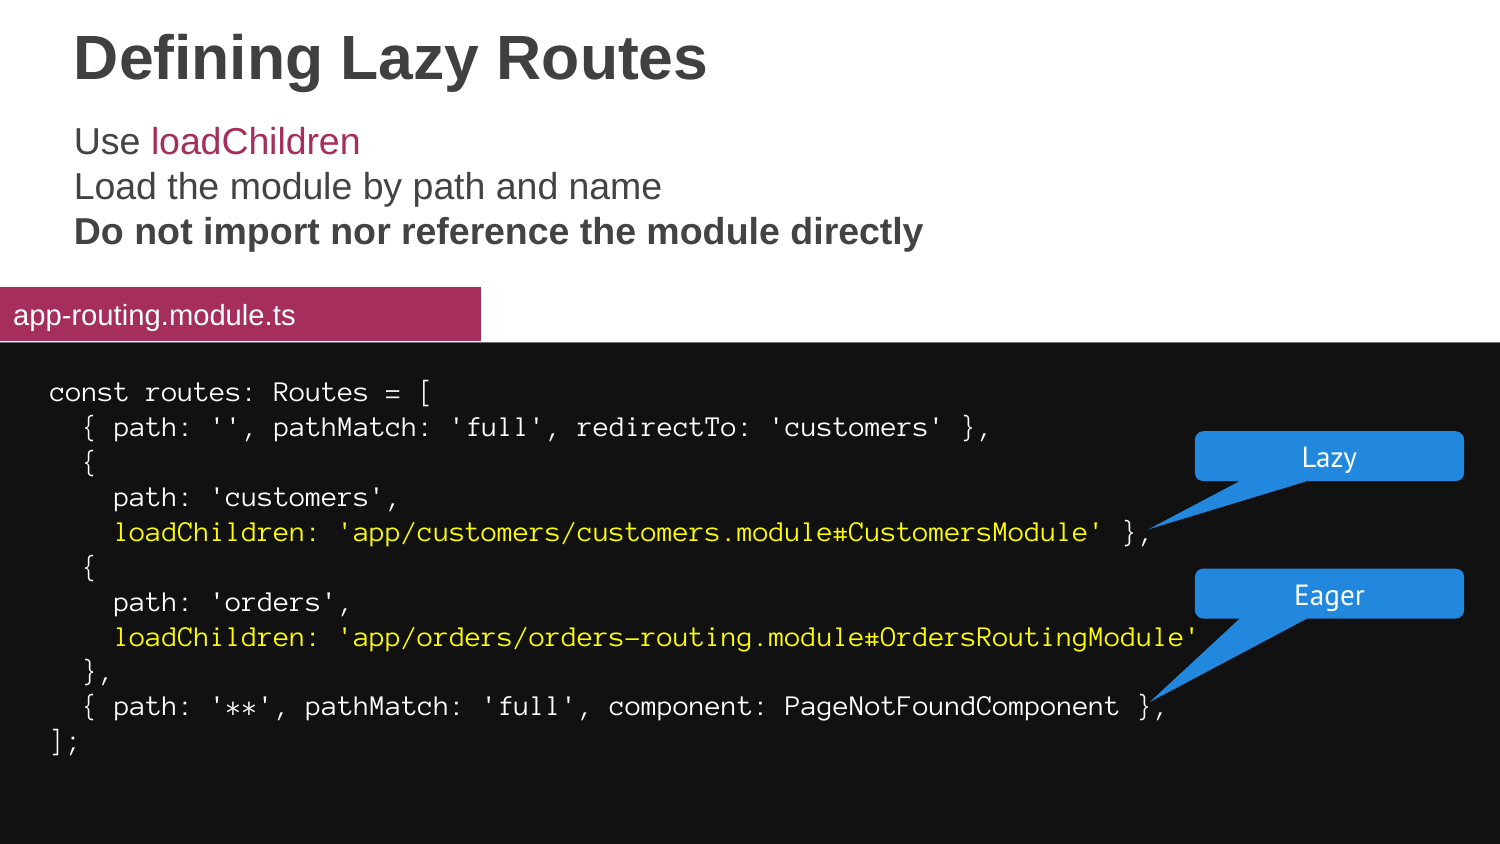

# Defining Lazy Routes
Use loadChildren
Load the module by path and name
Do not import nor reference the module directly
app-routing.module.ts

const routes: Routes = [
  { path: '', pathMatch: 'full', redirectTo: 'customers' },
  {
    path: 'customers',
    loadChildren: 'app/customers/customers.module#CustomersModule' },
  {
    path: 'orders',
    loadChildren: 'app/orders/orders-routing.module#OrdersRoutingModule'
  },
  { path: '**', pathMatch: 'full', component: PageNotFoundComponent },
];

Lazy
Eager